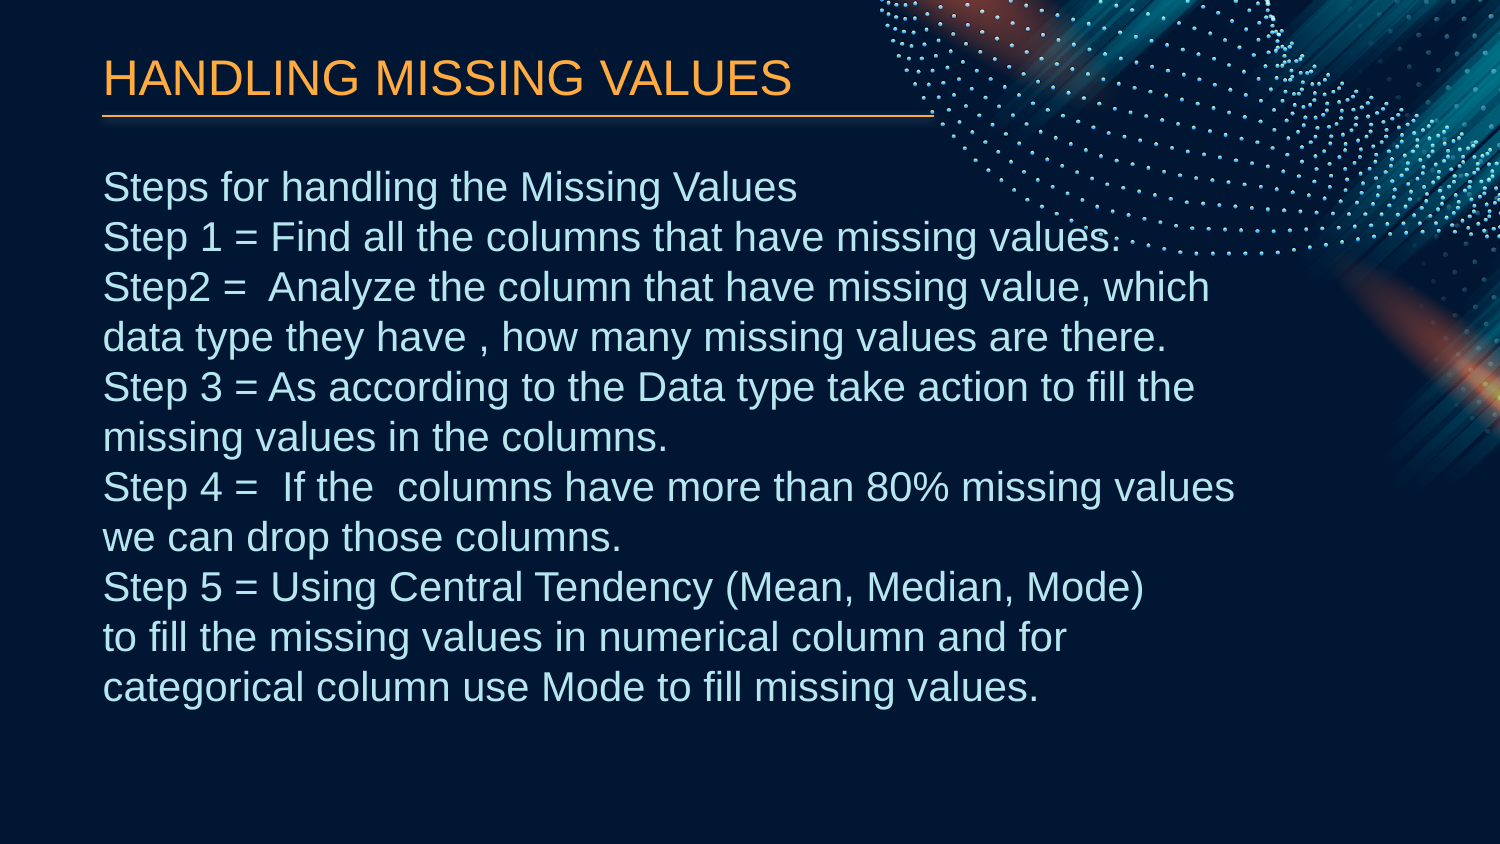

HANDLING MISSING VALUES
Steps for handling the Missing Values
Step 1 = Find all the columns that have missing values.
Step2 =  Analyze the column that have missing value, which  data type they have , how many missing values are there.
Step 3 = As according to the Data type take action to fill the missing values in the columns.
Step 4 =  If the  columns have more than 80% missing values  we can drop those columns.
Step 5 = Using Central Tendency (Mean, Median, Mode)
to fill the missing values in numerical column and for categorical column use Mode to fill missing values.